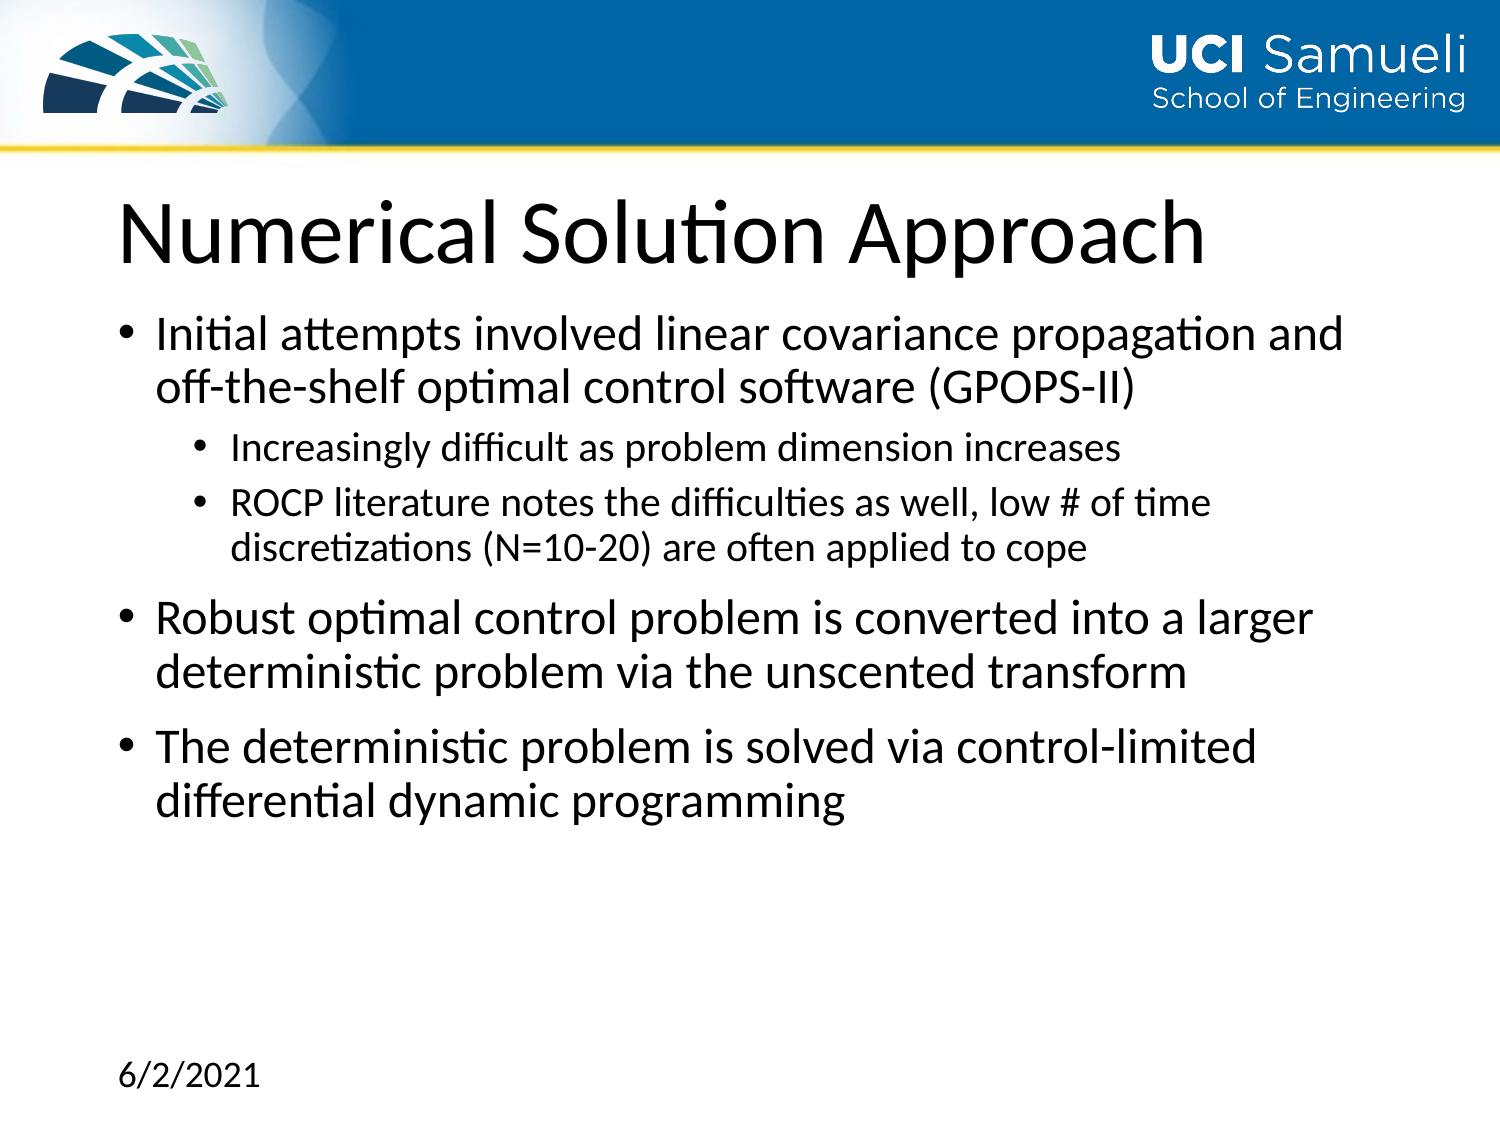

# Numerical Solution Approach
Initial attempts involved linear covariance propagation and off-the-shelf optimal control software (GPOPS-II)
Increasingly difficult as problem dimension increases
ROCP literature notes the difficulties as well, low # of time discretizations (N=10-20) are often applied to cope
Robust optimal control problem is converted into a larger deterministic problem via the unscented transform
The deterministic problem is solved via control-limited differential dynamic programming
6/2/2021